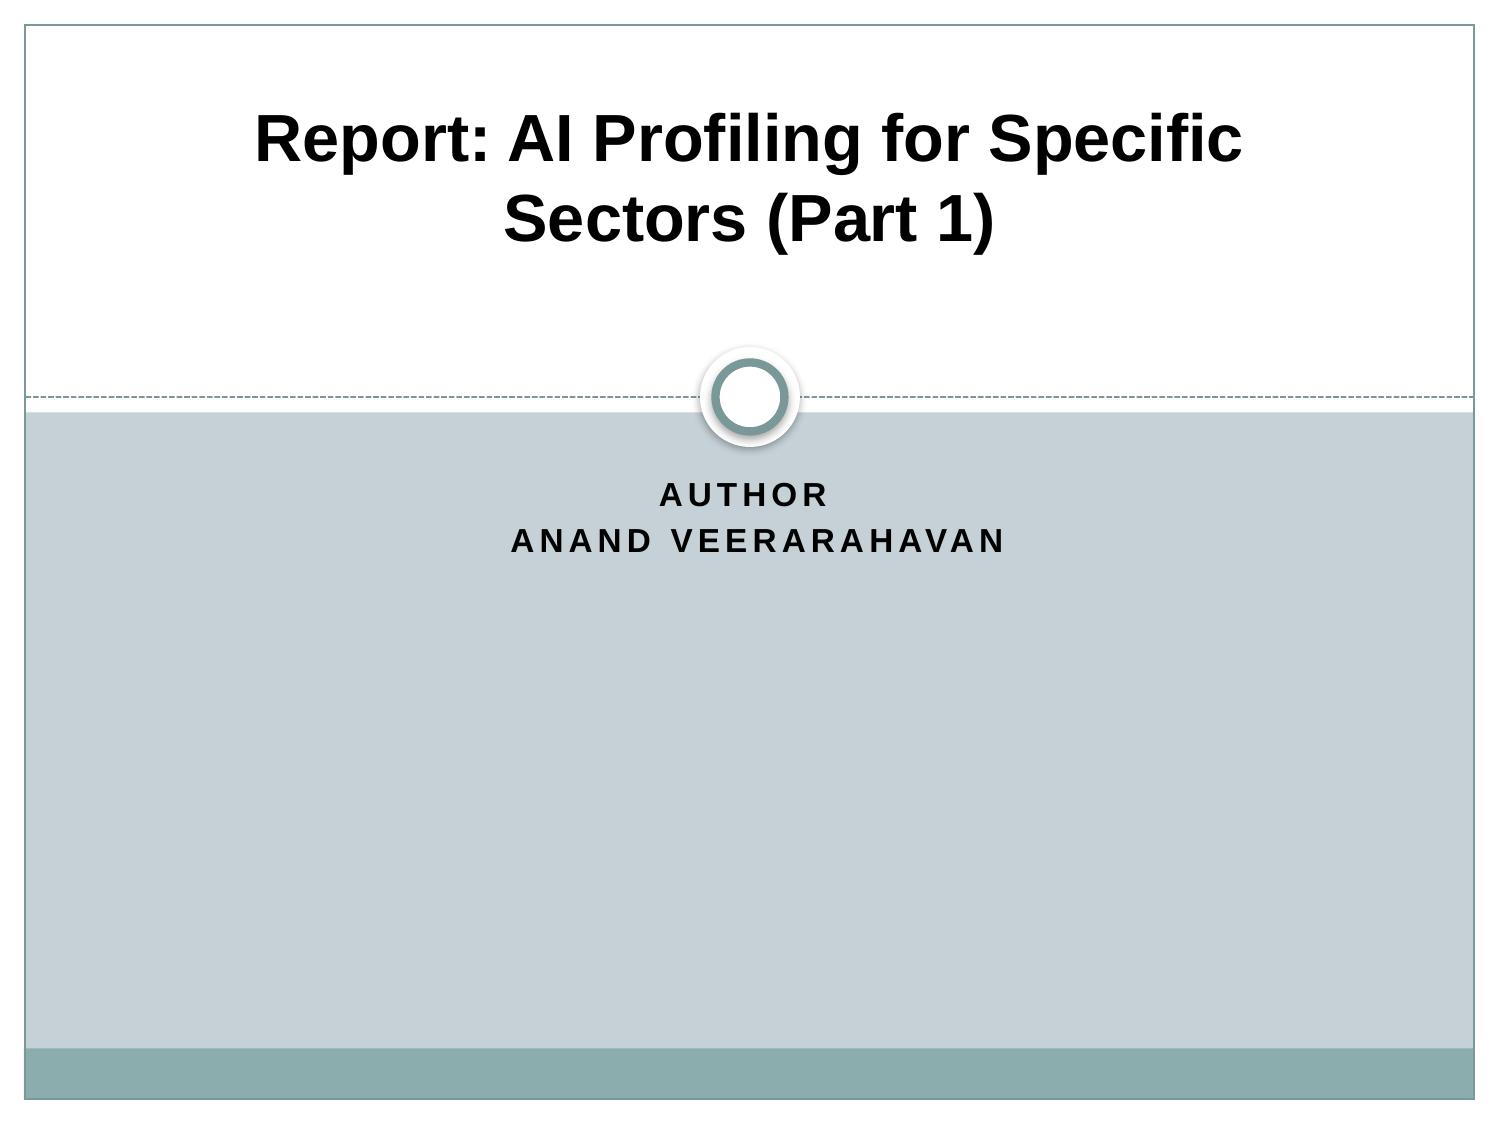

# Report: AI Profiling for Specific Sectors (Part 1)
AUTHOR
 Anand Veerarahavan